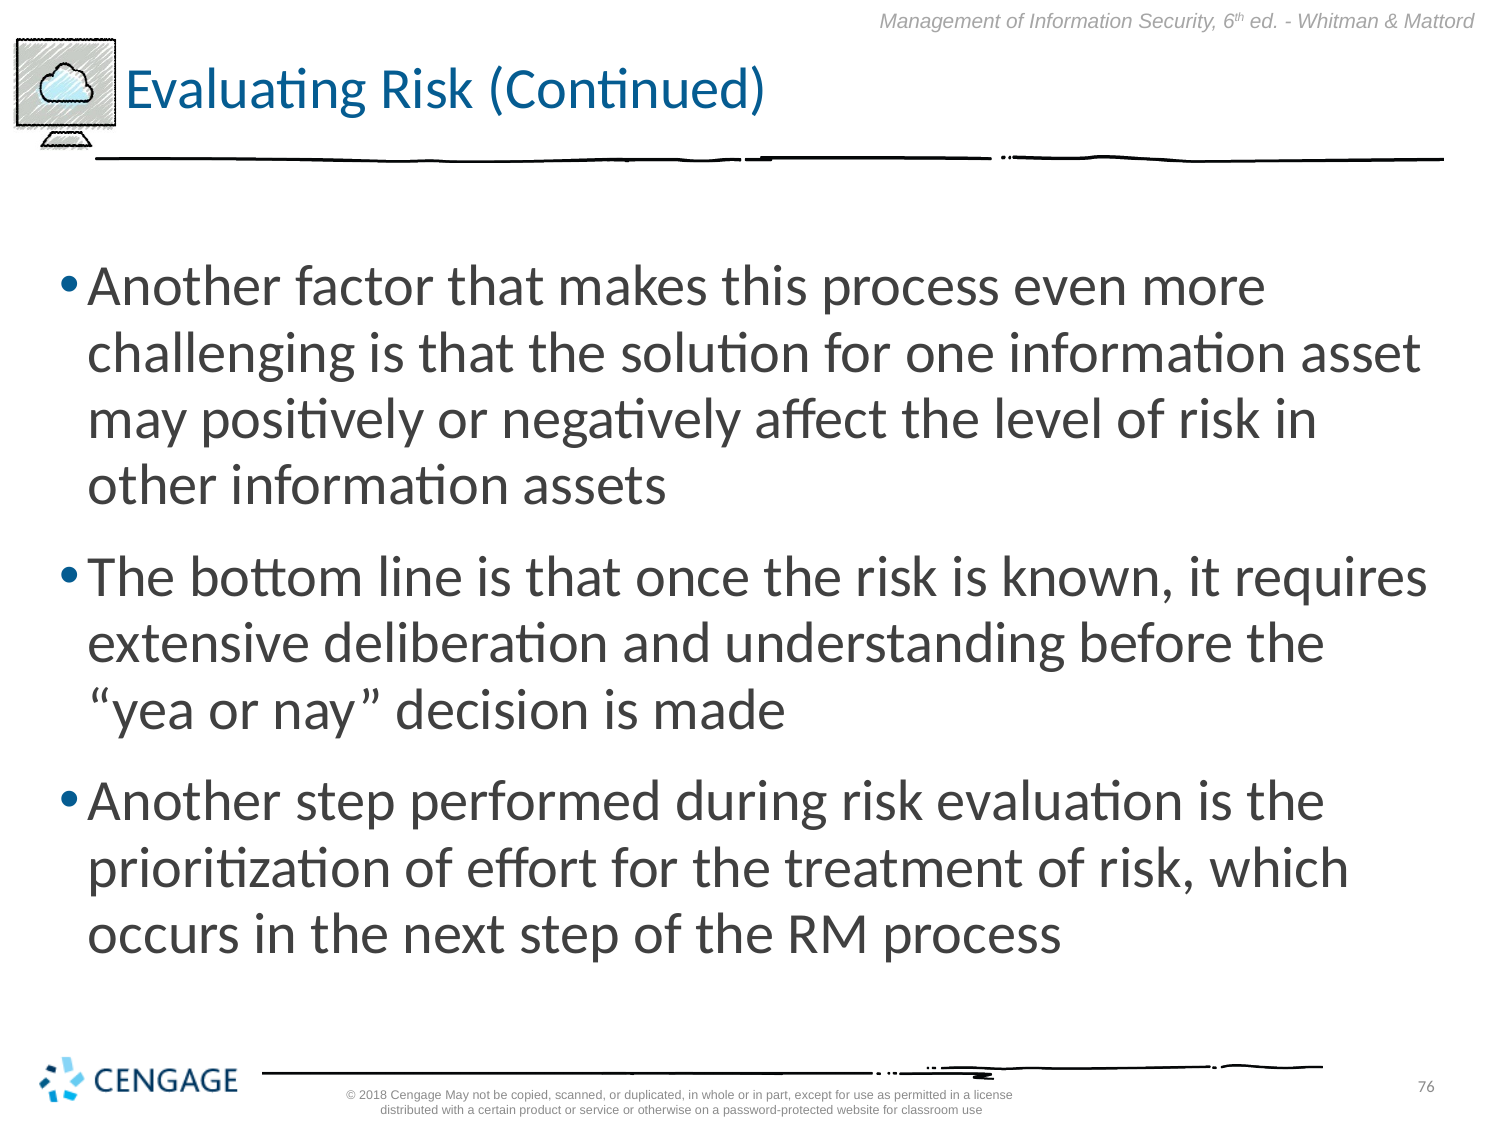

# Evaluating Risk (Continued)
Another factor that makes this process even more challenging is that the solution for one information asset may positively or negatively affect the level of risk in other information assets
The bottom line is that once the risk is known, it requires extensive deliberation and understanding before the “yea or nay” decision is made
Another step performed during risk evaluation is the prioritization of effort for the treatment of risk, which occurs in the next step of the RM process